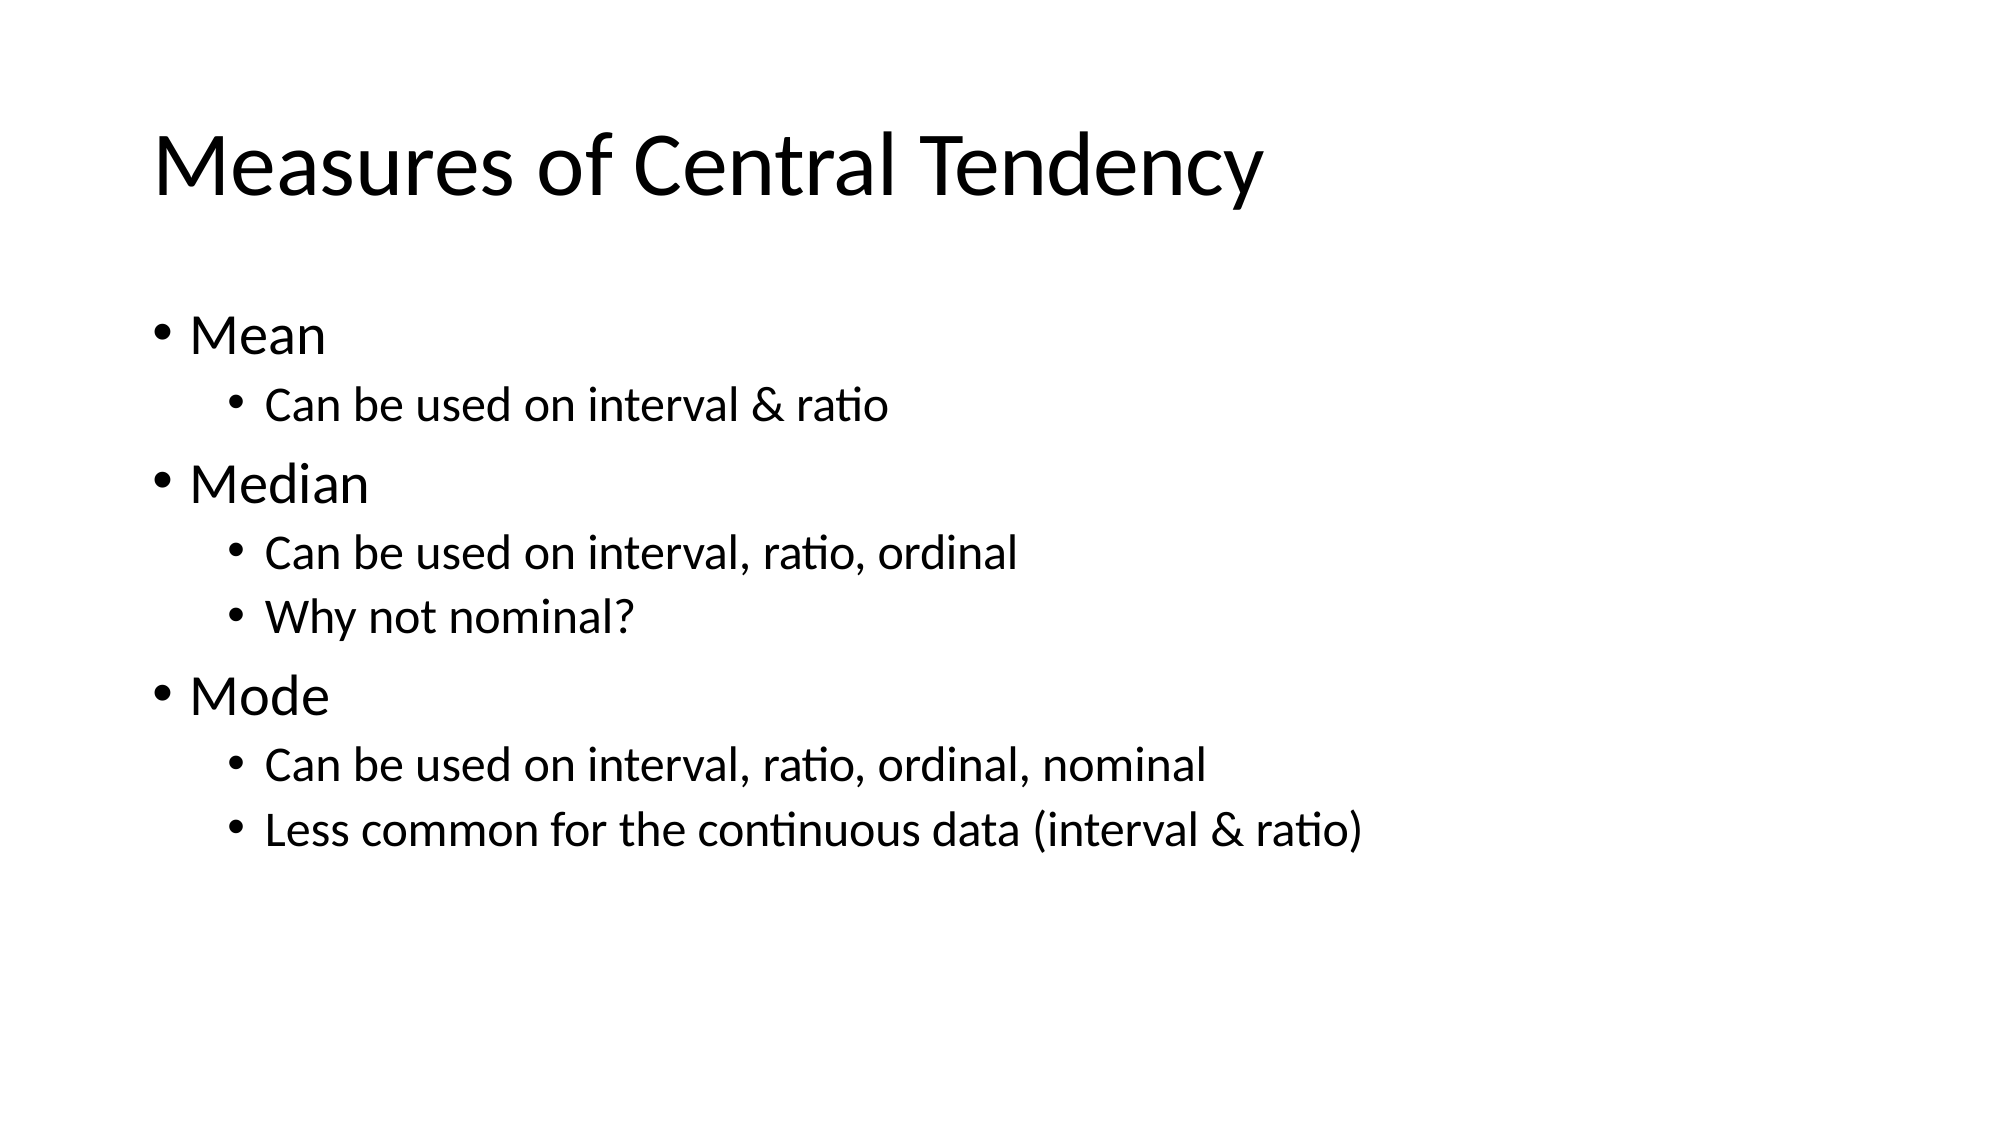

# Measures of Central Tendency
Mean
Can be used on interval & ratio
Median
Can be used on interval, ratio, ordinal
Why not nominal?
Mode
Can be used on interval, ratio, ordinal, nominal
Less common for the continuous data (interval & ratio)